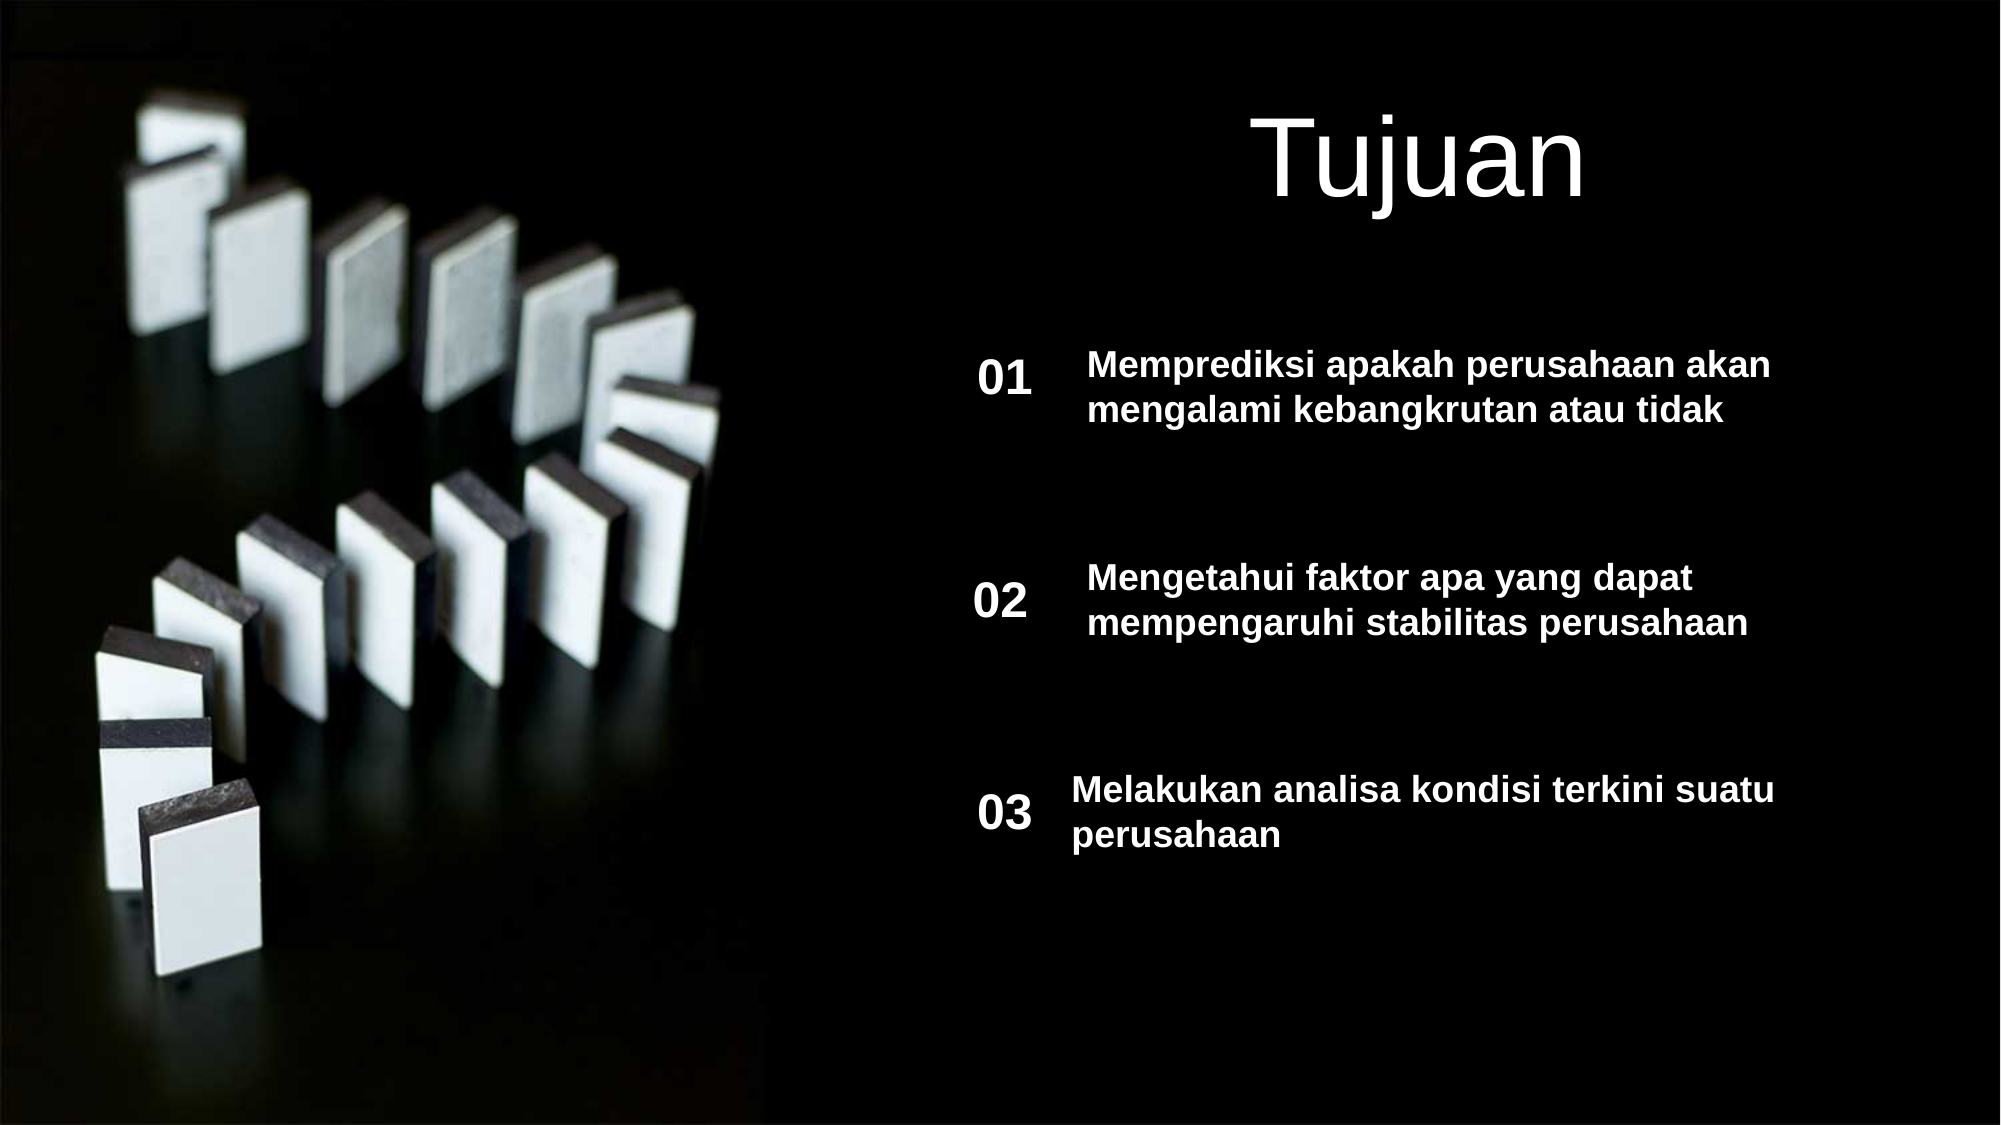

Tujuan
Memprediksi apakah perusahaan akan mengalami kebangkrutan atau tidak
01
Mengetahui faktor apa yang dapat mempengaruhi stabilitas perusahaan
02
Melakukan analisa kondisi terkini suatu perusahaan
03